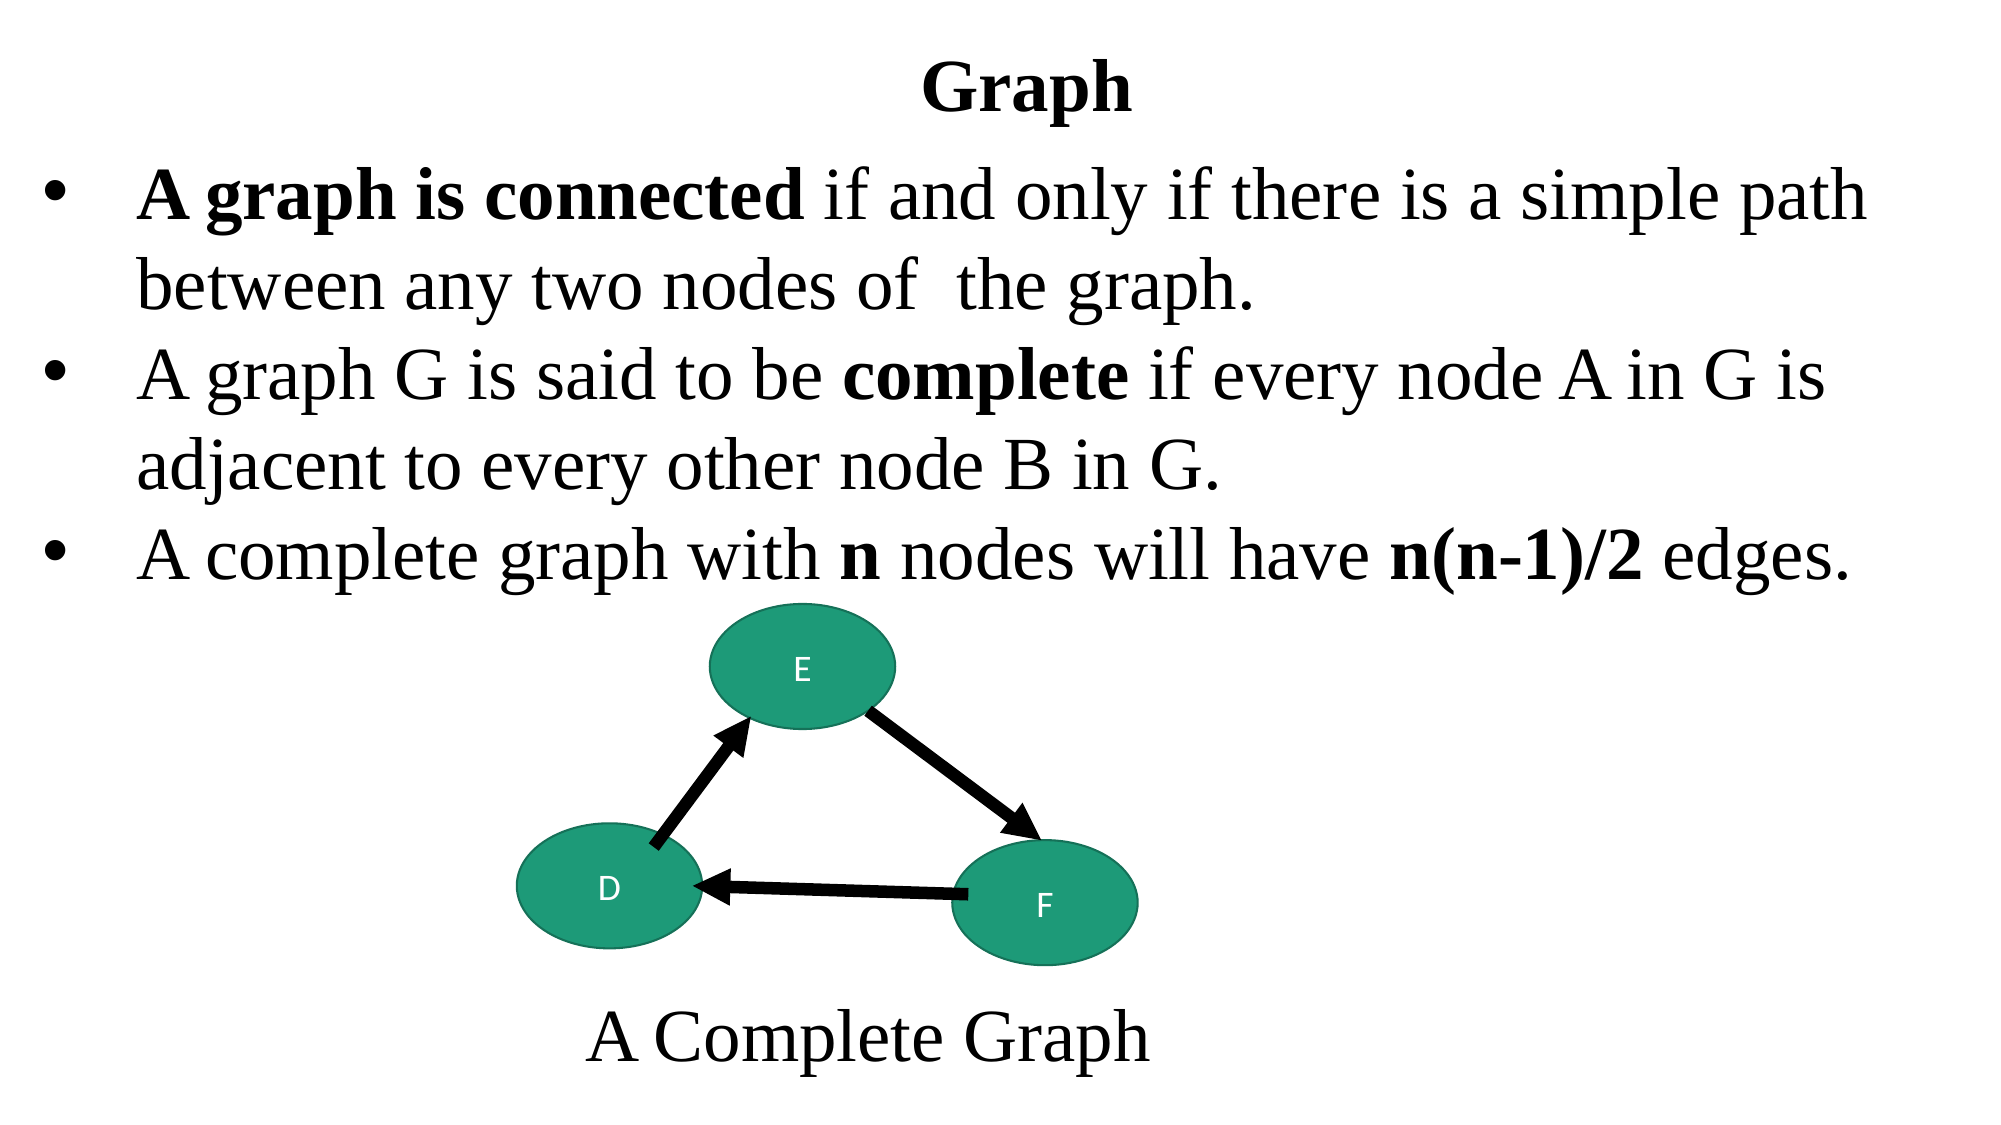

Graph
A graph is connected if and only if there is a simple path between any two nodes of  the graph.
A graph G is said to be complete if every node A in G is adjacent to every other node B in G.
A complete graph with n nodes will have n(n-1)/2 edges.

E
D
F
A Complete Graph